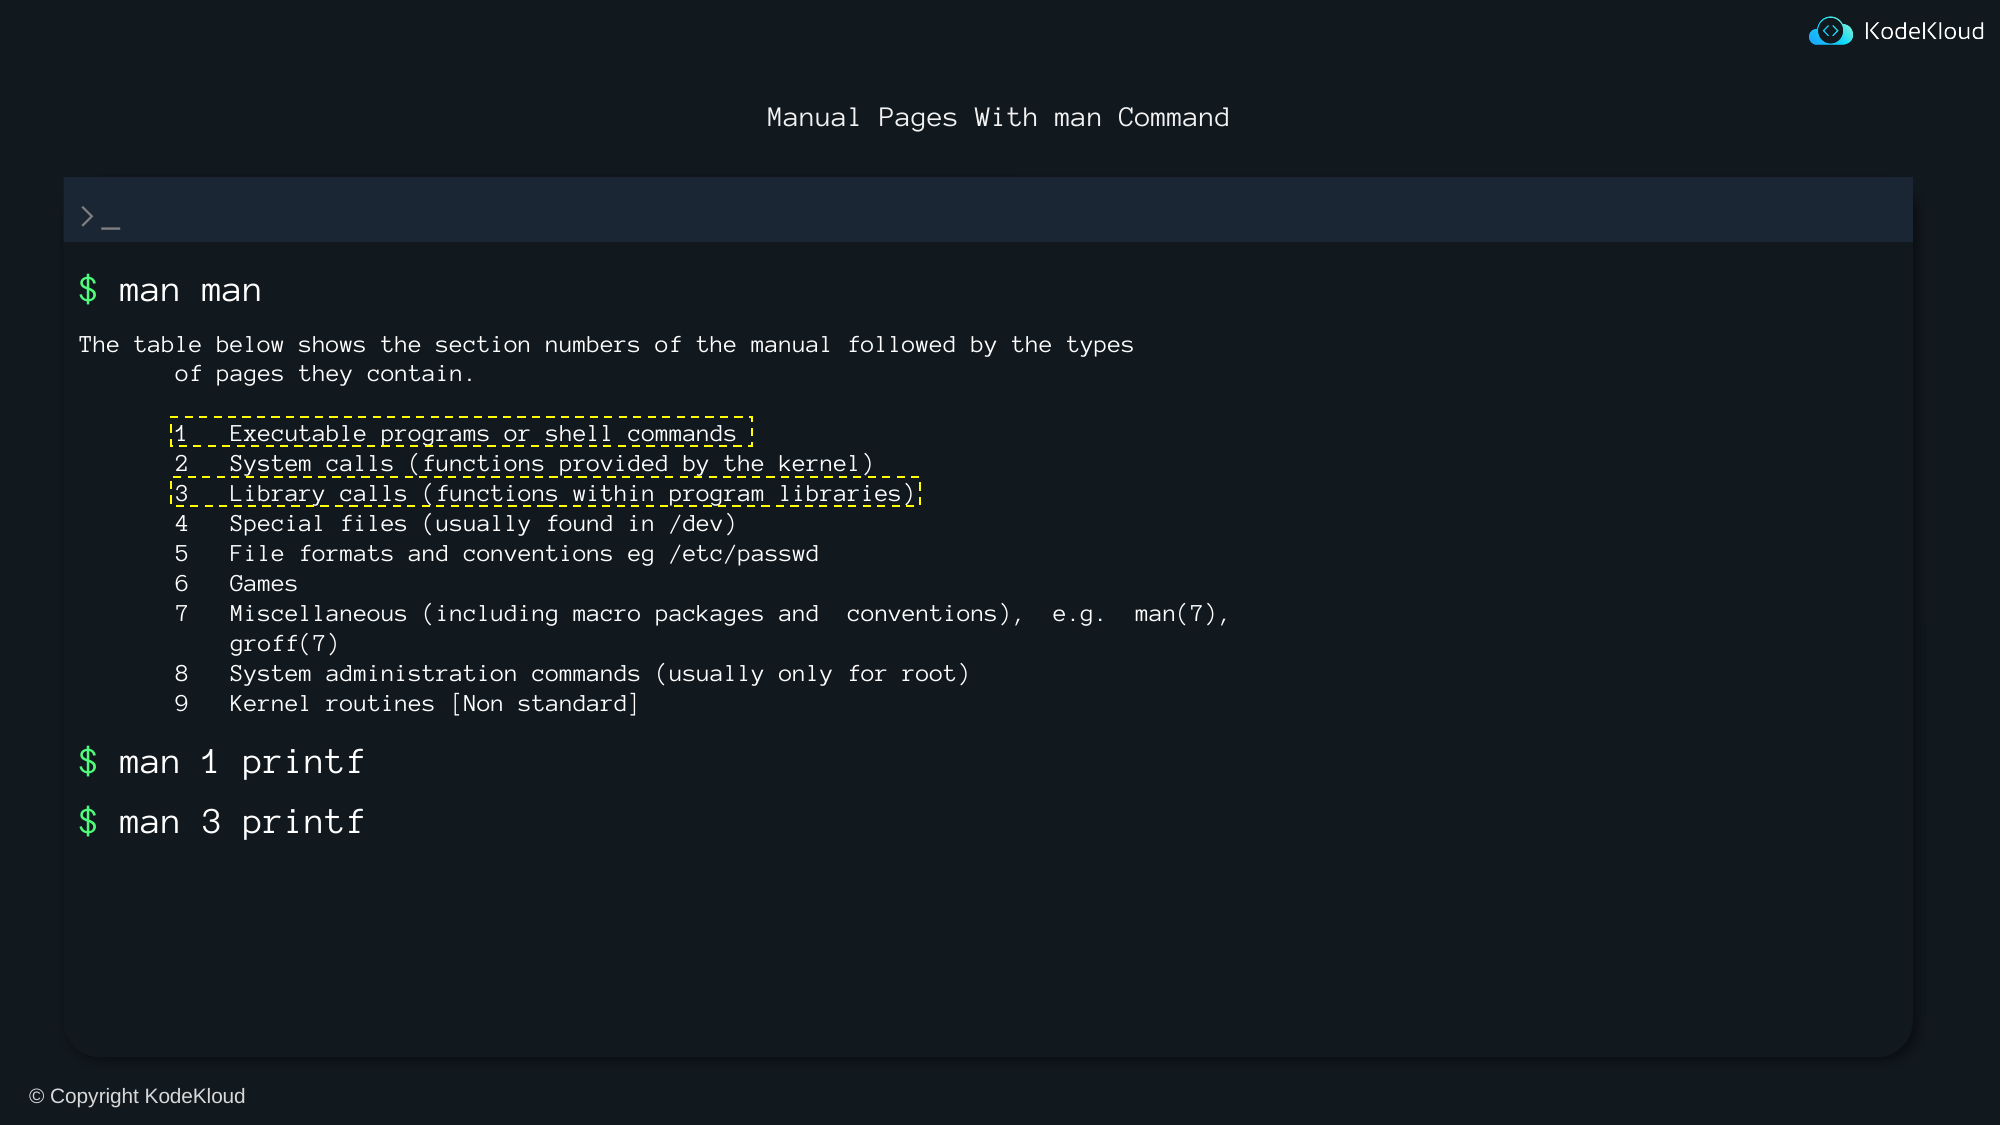

# Manual Pages With man Command
$ man man
The table below shows the section numbers of the manual followed by the types
       of pages they contain.

       1   Executable programs or shell commands
       2   System calls (functions provided by the kernel)
       3   Library calls (functions within program libraries)
       4   Special files (usually found in /dev)
       5   File formats and conventions eg /etc/passwd
       6   Games
       7   Miscellaneous (including macro packages and  conventions),  e.g.  man(7),
           groff(7)
       8   System administration commands (usually only for root)
       9   Kernel routines [Non standard]

$ man 1 printf
$ man 3 printf